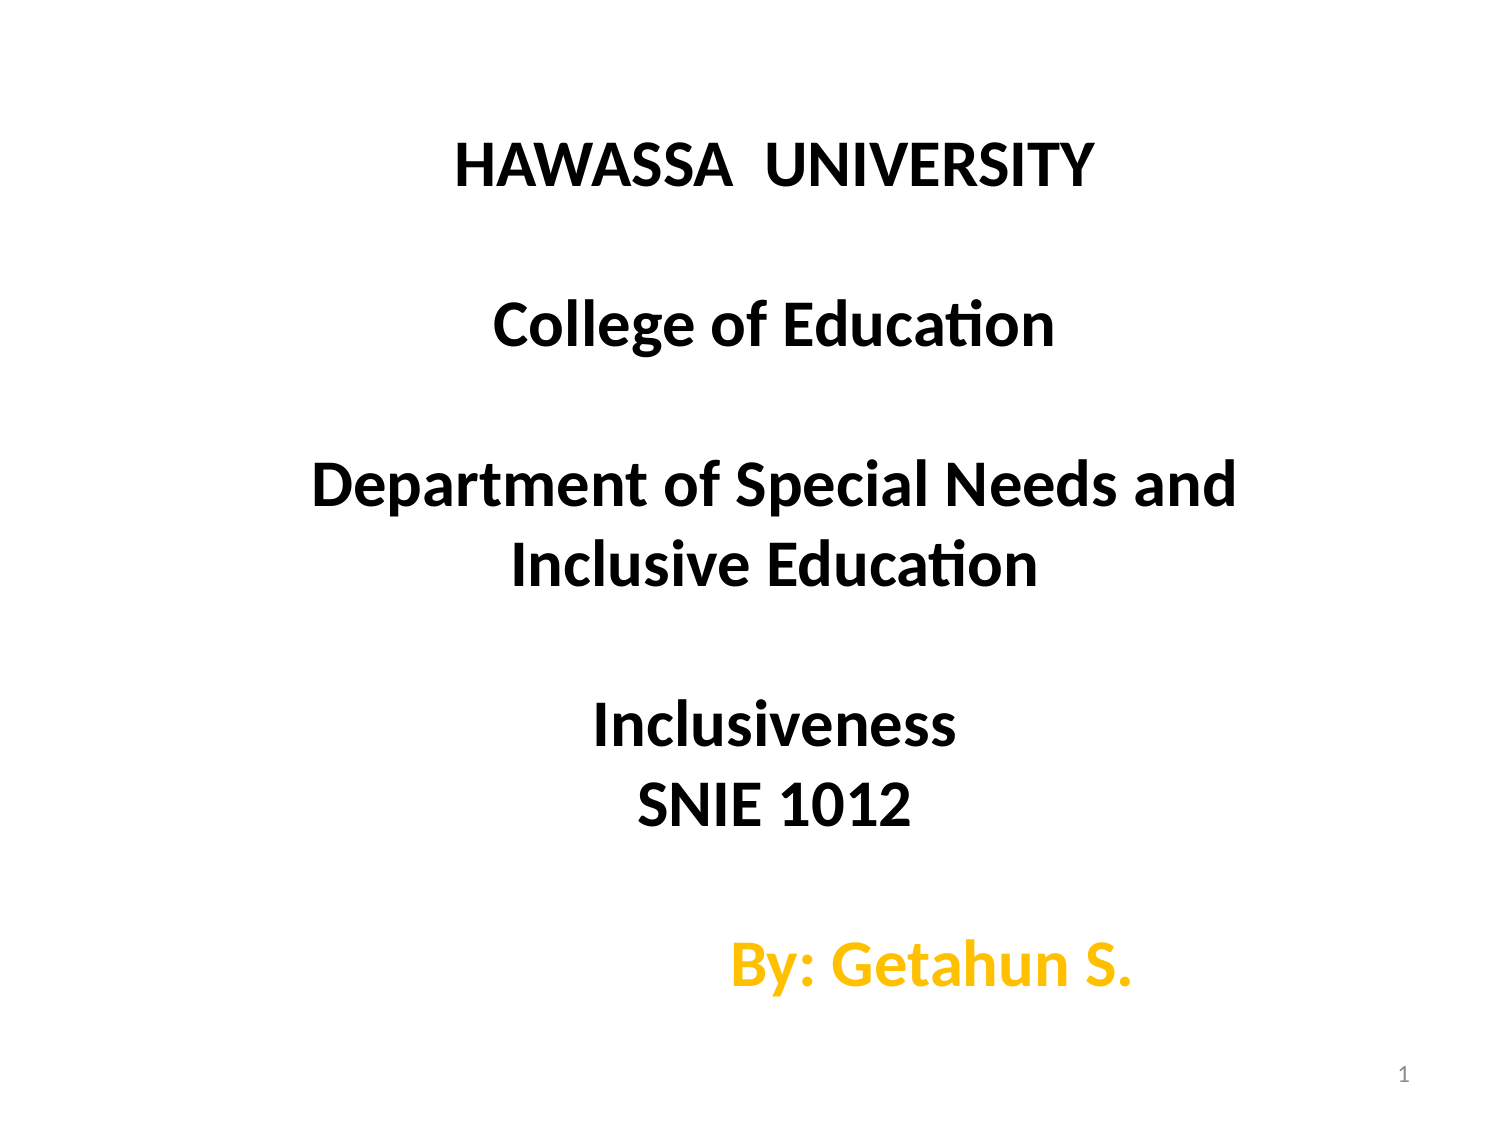

HAWASSA  UNIVERSITY
College of Education
Department of Special Needs and Inclusive Education
Inclusiveness
SNIE 1012

                     By: Getahun S.
1